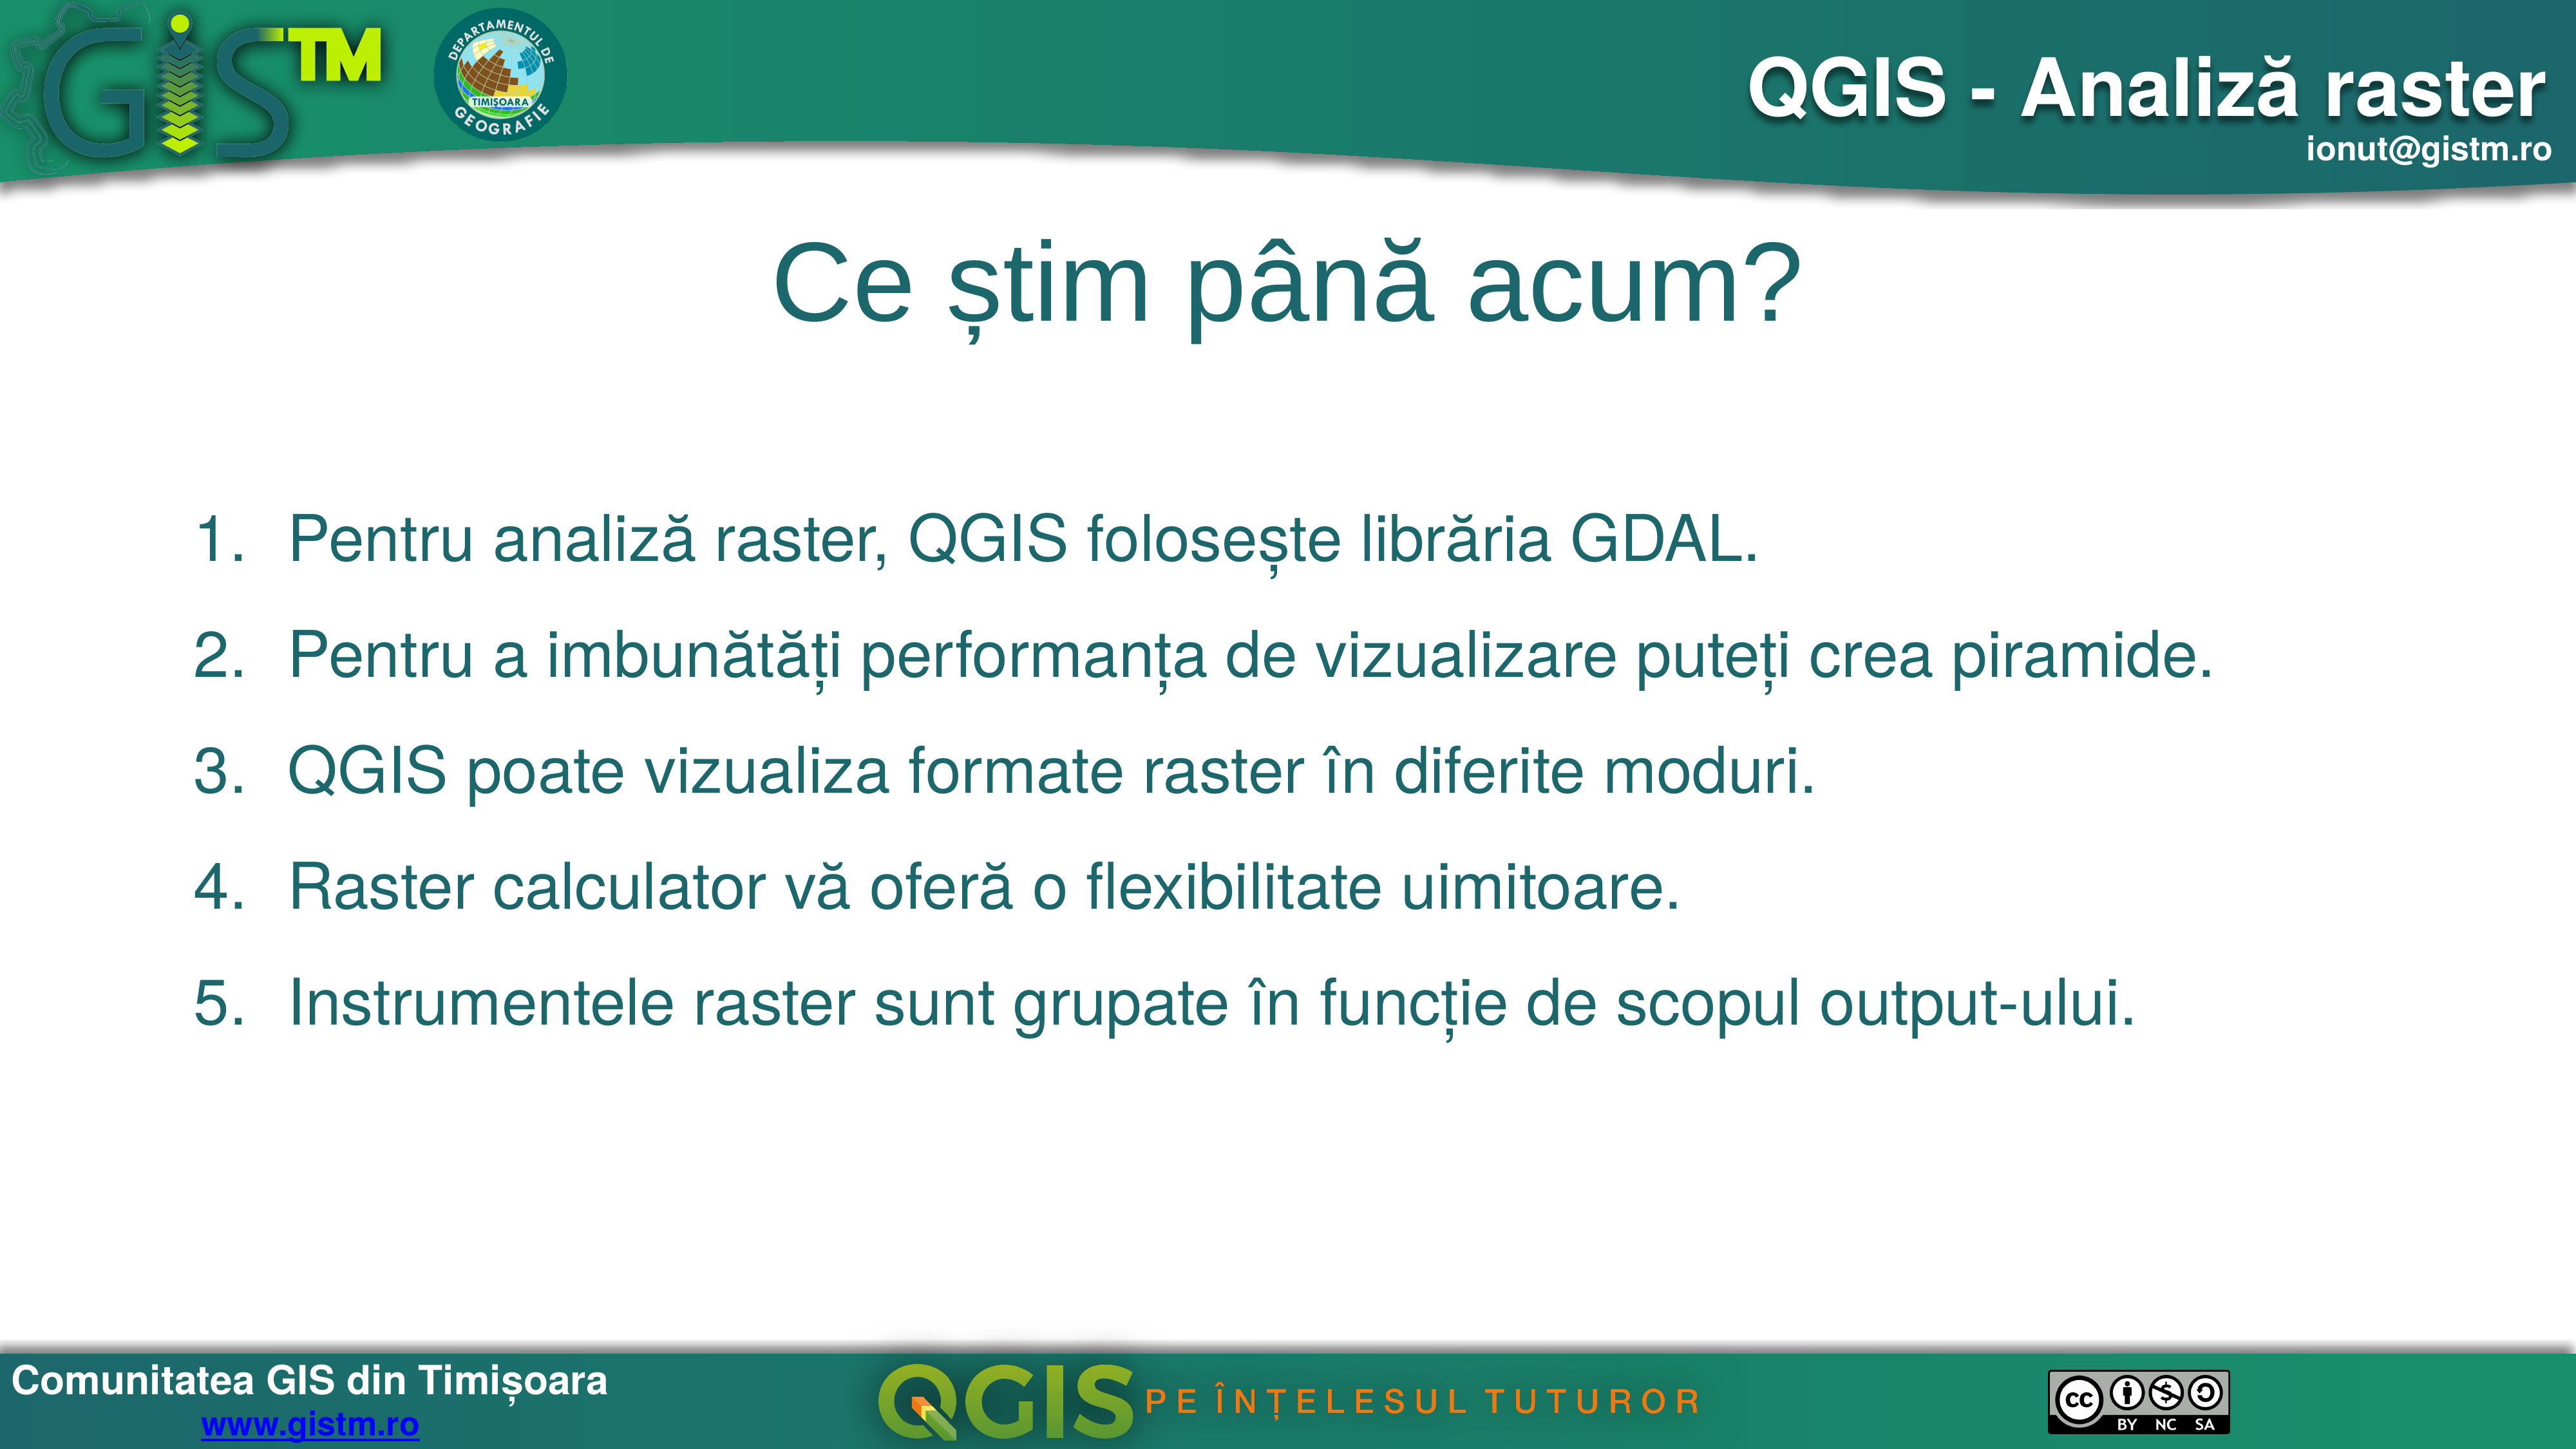

Ce știm până acum?
Pentru analiză raster, QGIS folosește librăria GDAL.
Pentru a imbunătăți performanța de vizualizare puteți crea piramide.
QGIS poate vizualiza formate raster în diferite moduri.
Raster calculator vă oferă o flexibilitate uimitoare.
Instrumentele raster sunt grupate în funcție de scopul output-ului.
16